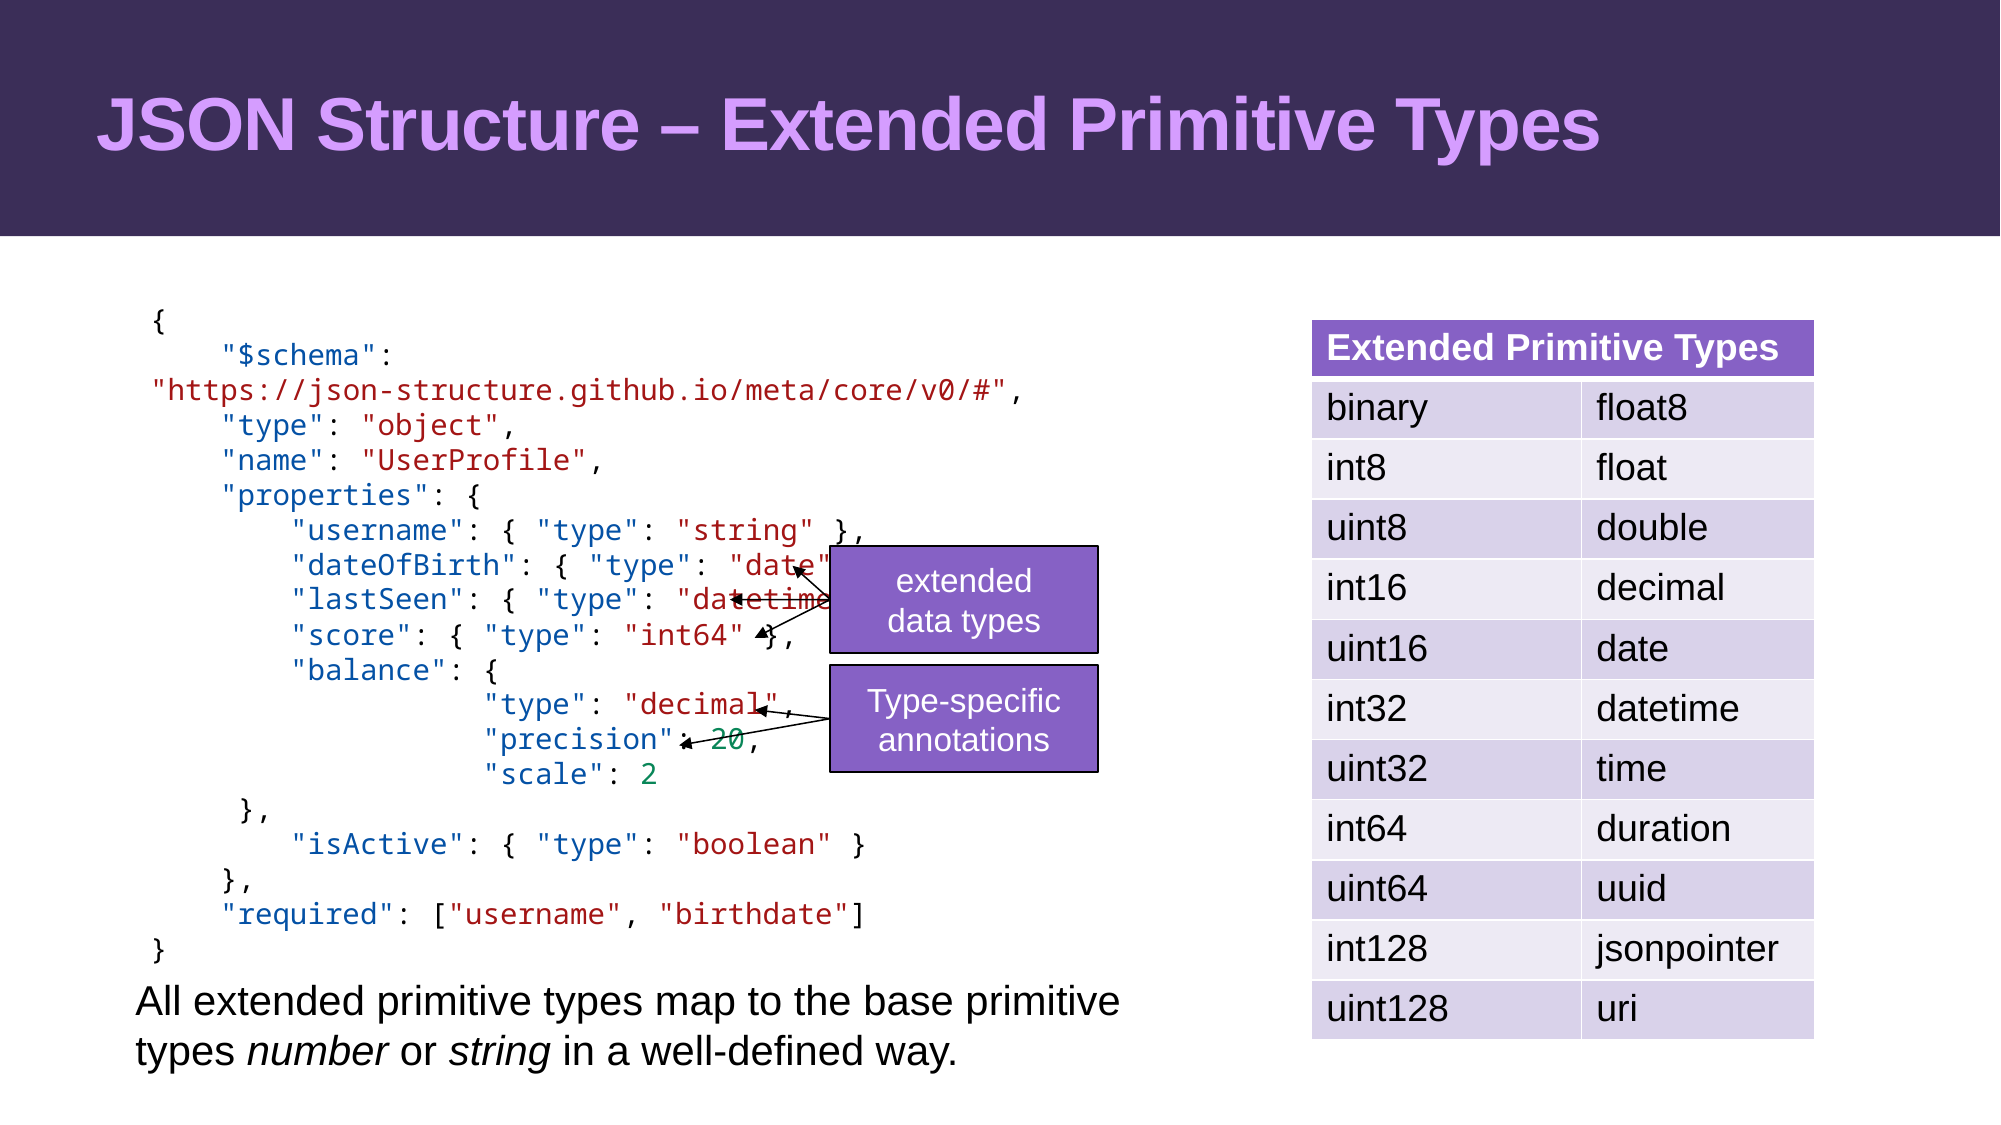

# JSON Structure – Extended Primitive Types
{
    "$schema": "https://json-structure.github.io/meta/core/v0/#",
    "type": "object",
    "name": "UserProfile",
    "properties": {
        "username": { "type": "string" },
        "dateOfBirth": { "type": "date" },
        "lastSeen": { "type": "datetime" },
        "score": { "type": "int64" },
        "balance": {
                   "type": "decimal",
                   "precision": 20,
                   "scale": 2
     },
        "isActive": { "type": "boolean" }
    },
    "required": ["username", "birthdate"]
}
| Extended Primitive Types |  |
| --- | --- |
| binary | float8 |
| int8 | float |
| uint8 | double |
| int16 | decimal |
| uint16 | date |
| int32 | datetime |
| uint32 | time |
| int64 | duration |
| uint64 | uuid |
| int128 | jsonpointer |
| uint128 | uri |
extended data types
Type-specific annotations
All extended primitive types map to the base primitive types number or string in a well-defined way.